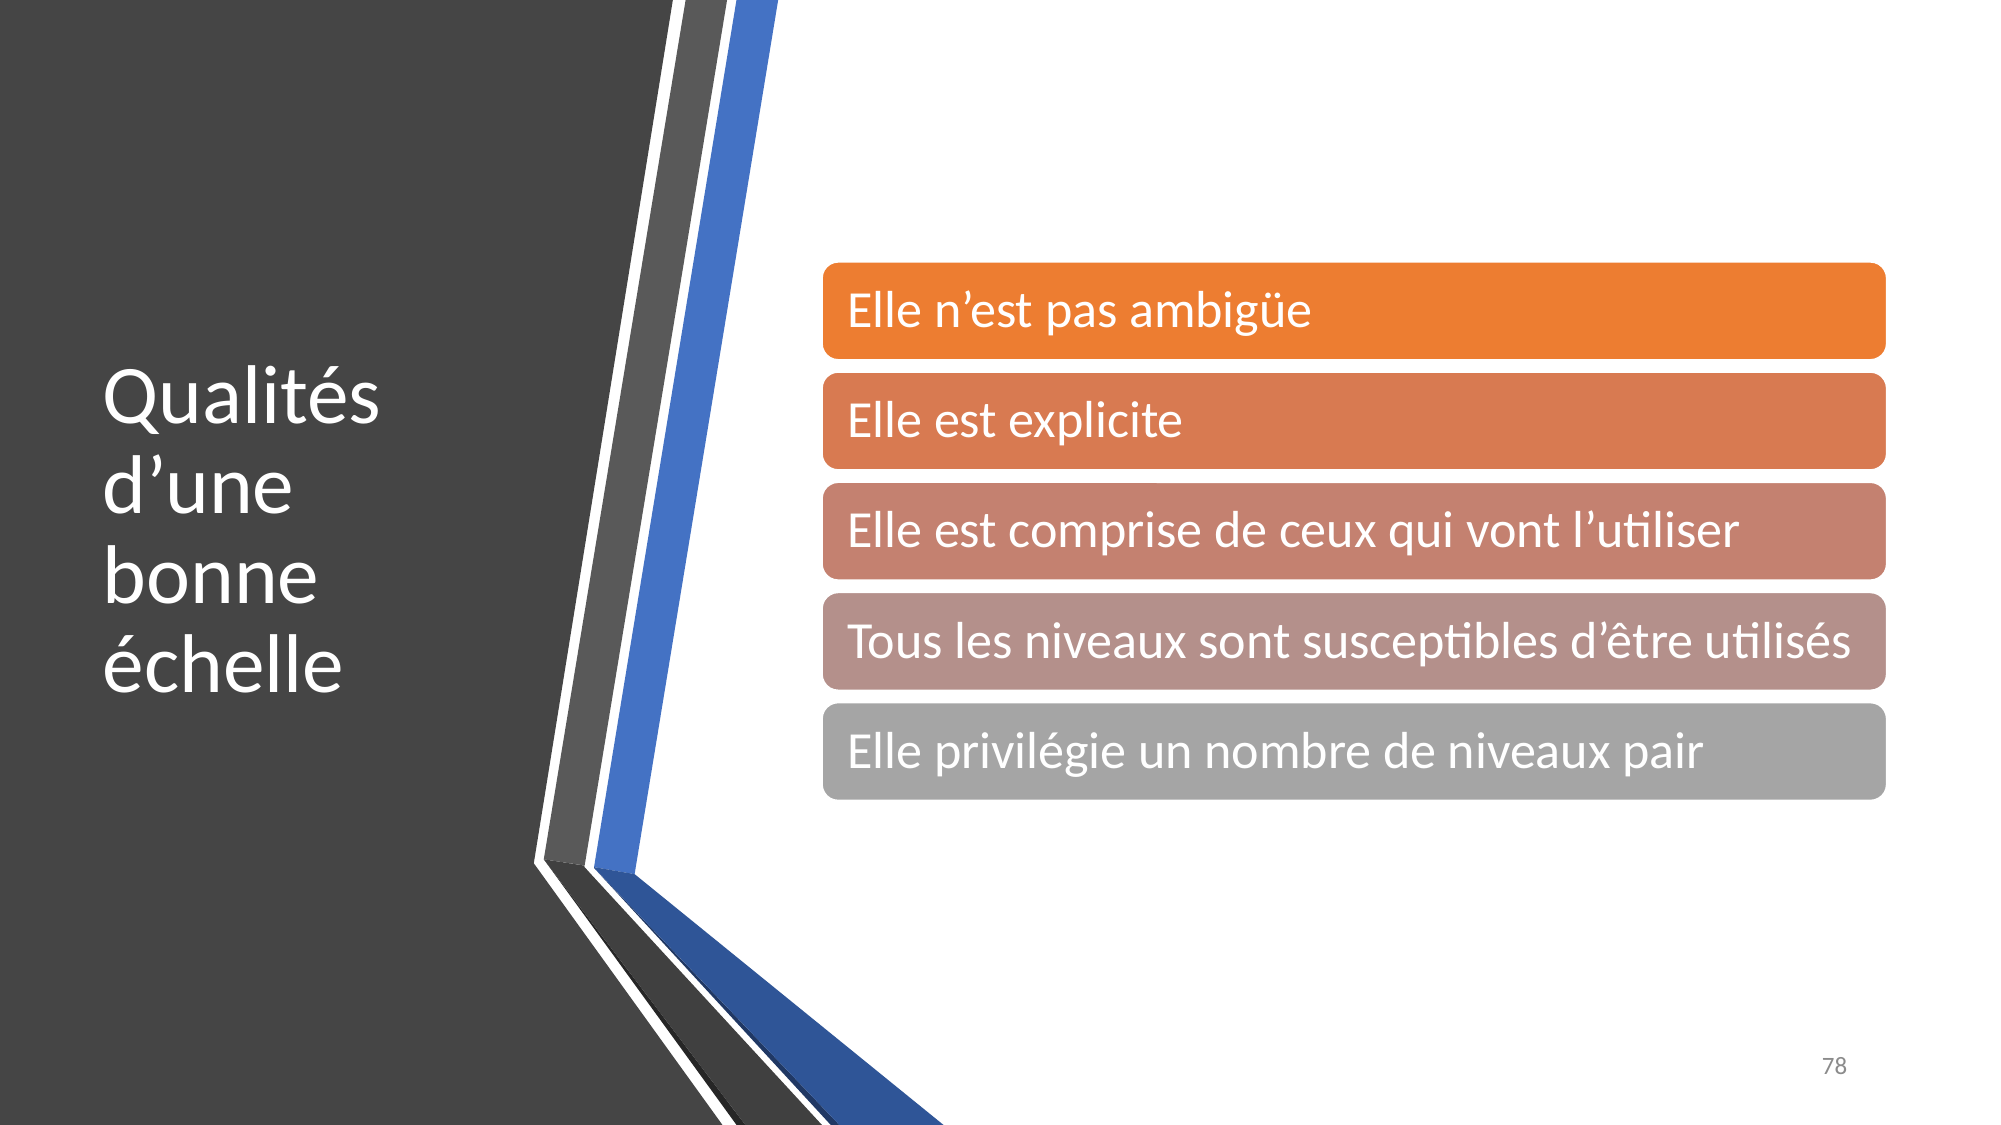

# Qualités d’une bonne échelle
Elle n’est pas ambigüe
Elle est explicite
Elle est comprise de ceux qui vont l’utiliser
Tous les niveaux sont susceptibles d’être utilisés
Elle privilégie un nombre de niveaux pair
78